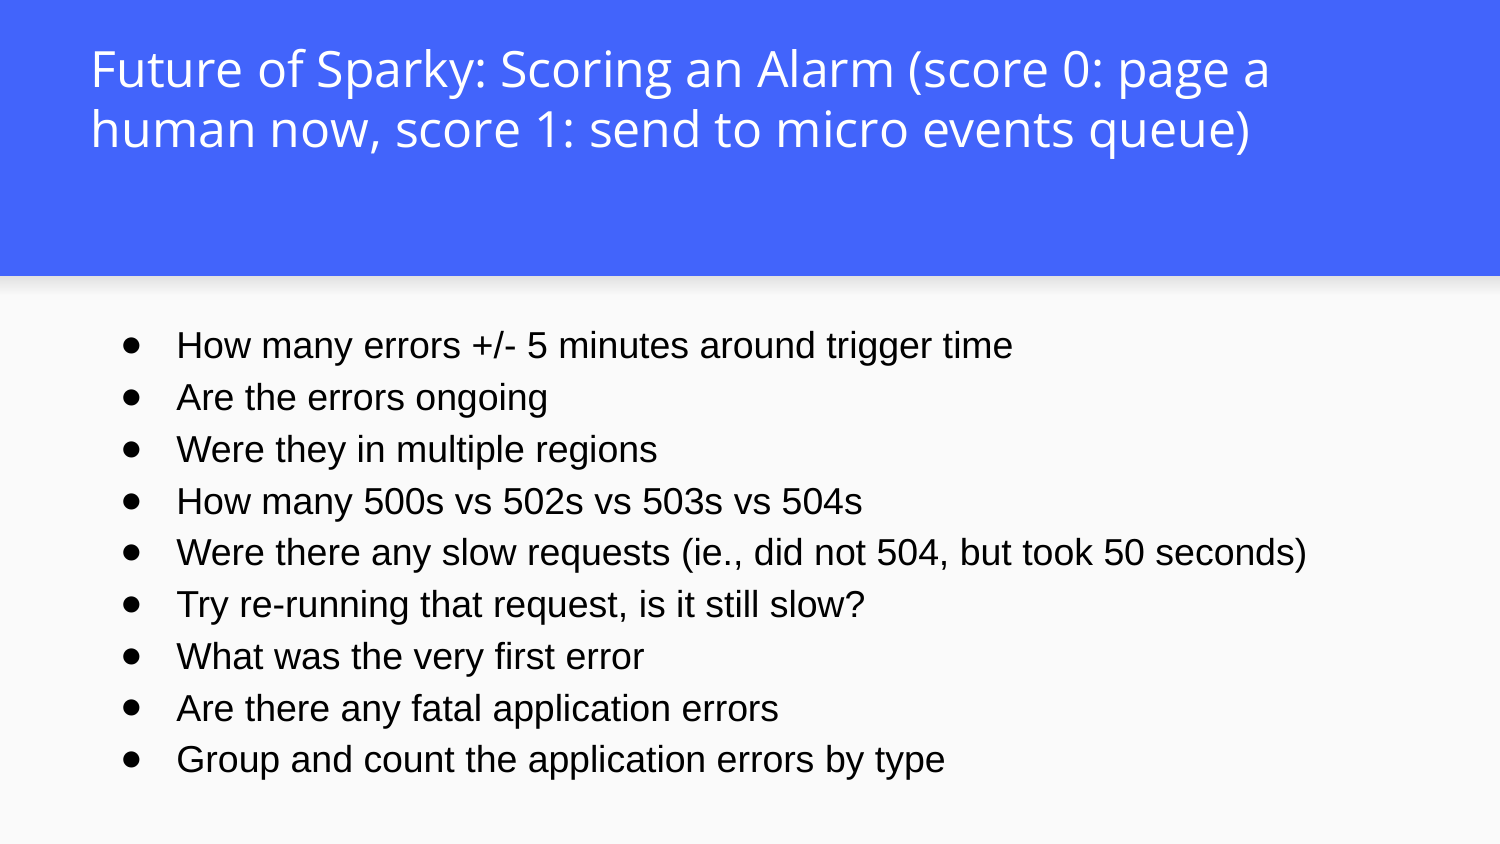

# Future of Sparky: Scoring an Alarm (score 0: page a human now, score 1: send to micro events queue)

How many errors +/- 5 minutes around trigger time
Are the errors ongoing
Were they in multiple regions
How many 500s vs 502s vs 503s vs 504s
Were there any slow requests (ie., did not 504, but took 50 seconds)
Try re-running that request, is it still slow?
What was the very first error
Are there any fatal application errors
Group and count the application errors by type